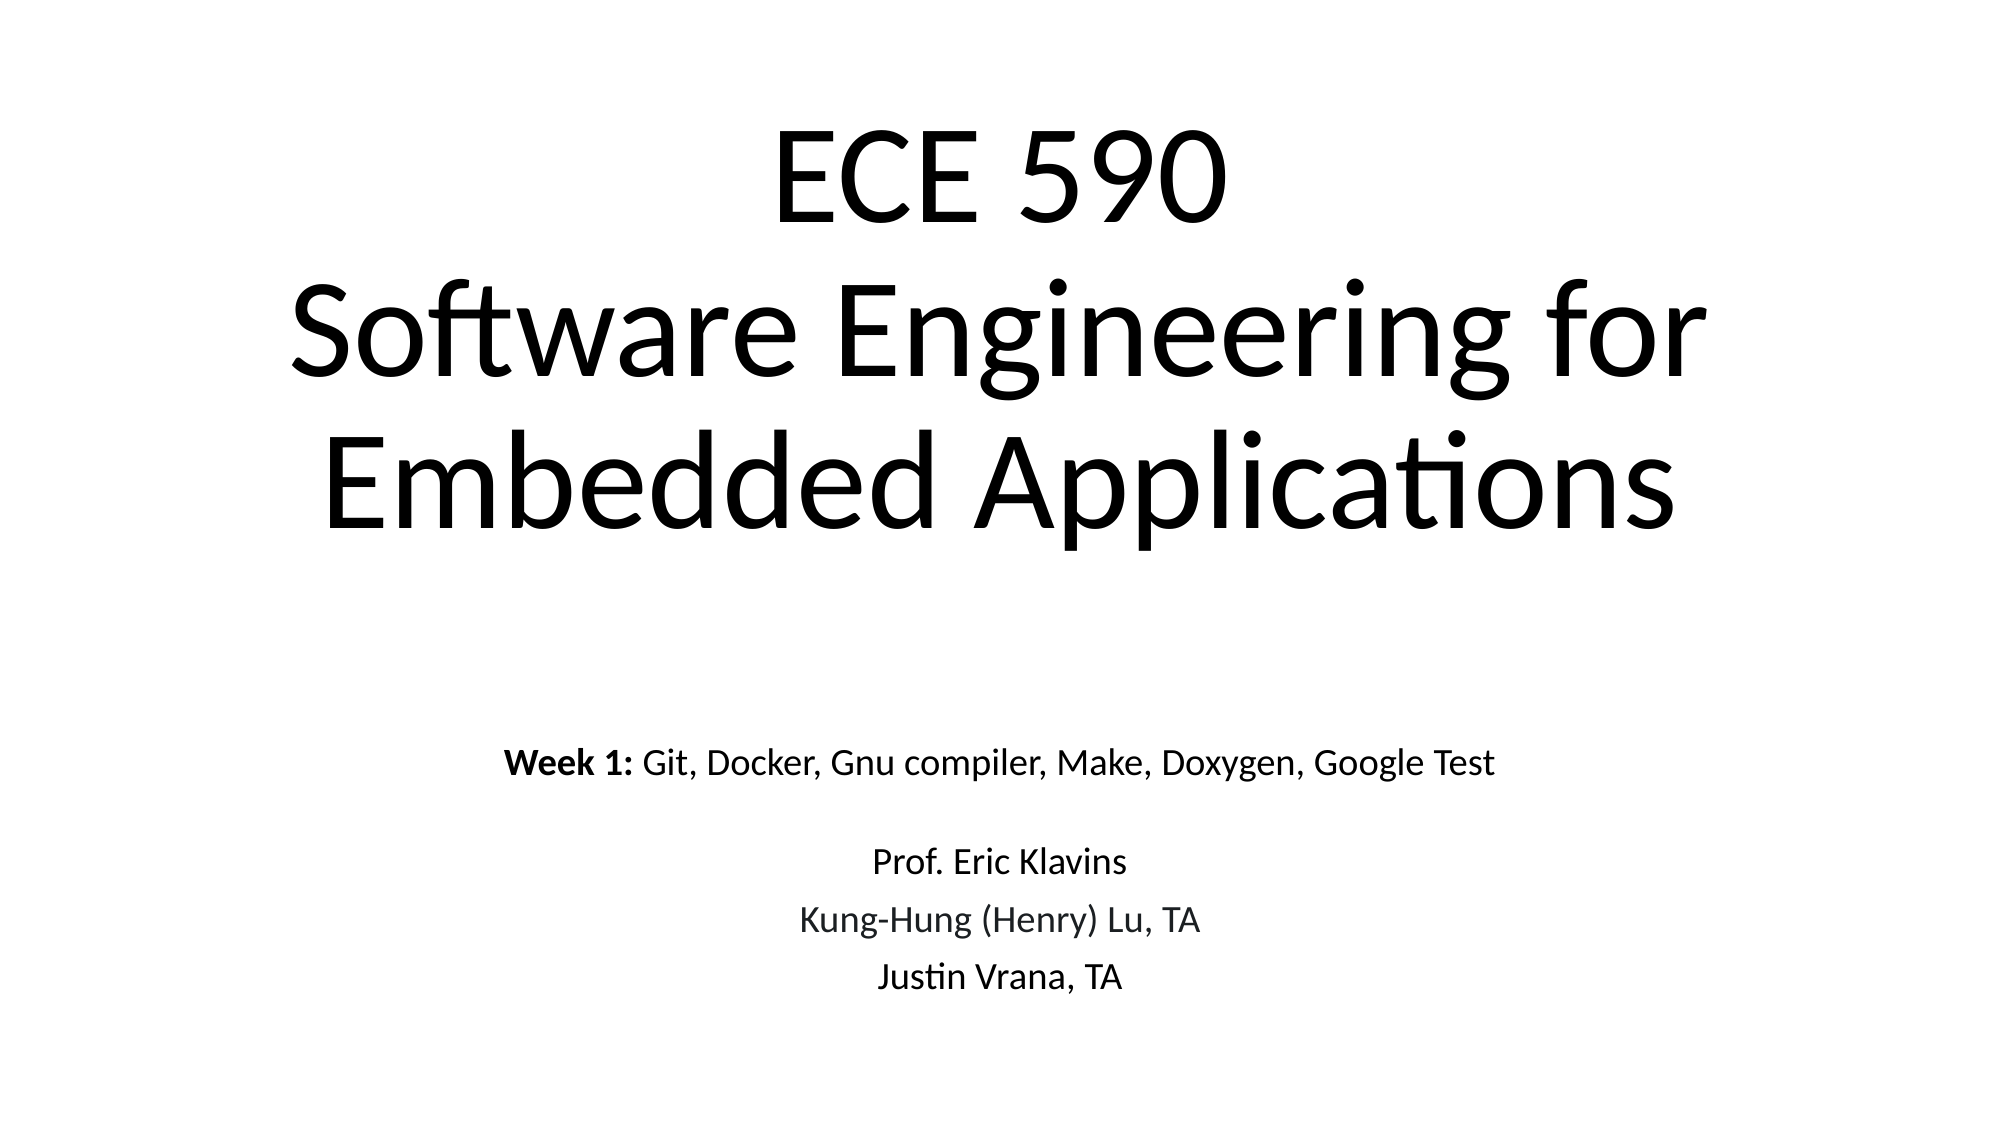

# ECE 590 Software Engineering for Embedded Applications
Week 1: Git, Docker, Gnu compiler, Make, Doxygen, Google Test
Prof. Eric Klavins
Kung-Hung (Henry) Lu, TA
Justin Vrana, TA